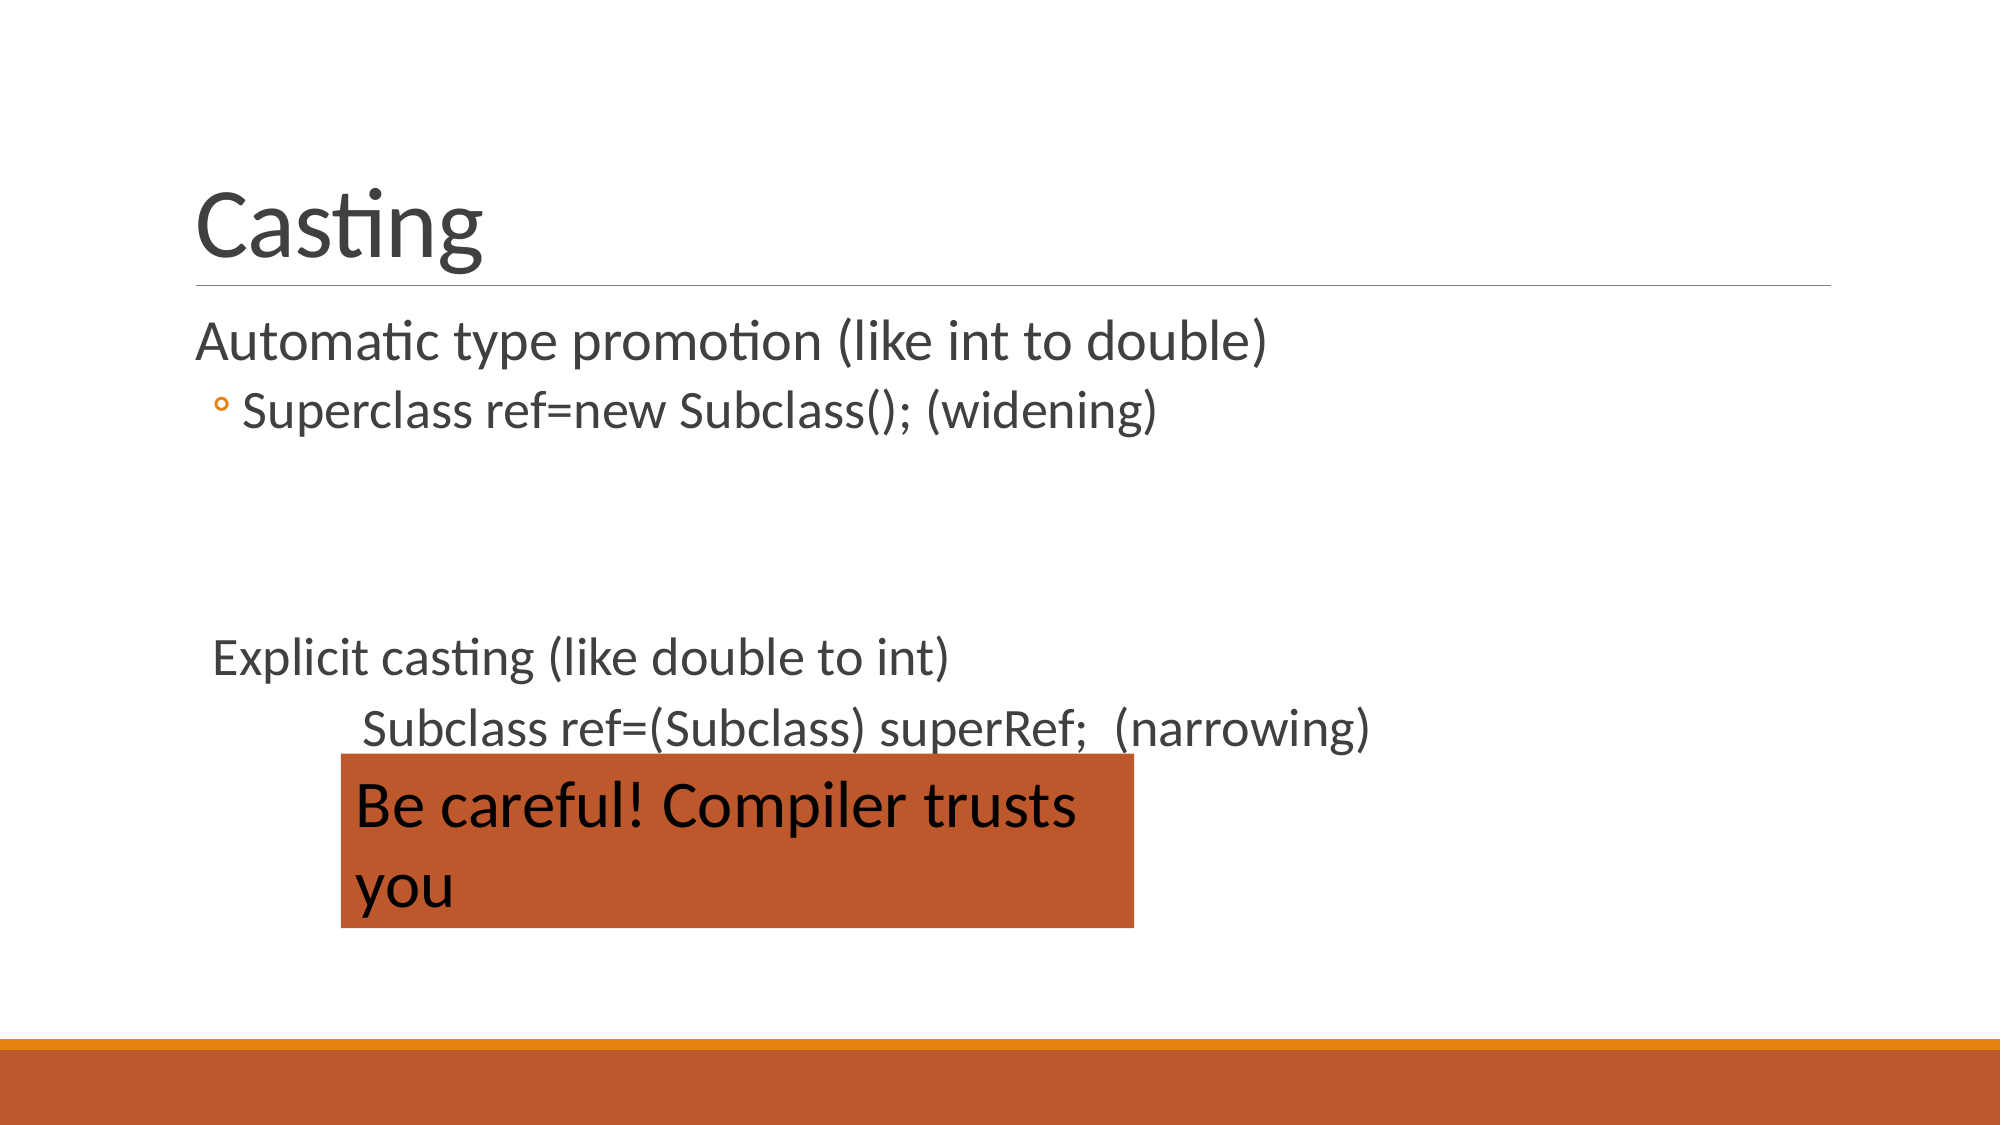

# Casting
Automatic type promotion (like int to double)
Superclass ref=new Subclass(); (widening)

Explicit casting (like double to int)
	Subclass ref=(Subclass) superRef;  (narrowing)

Be careful! Compiler trusts you